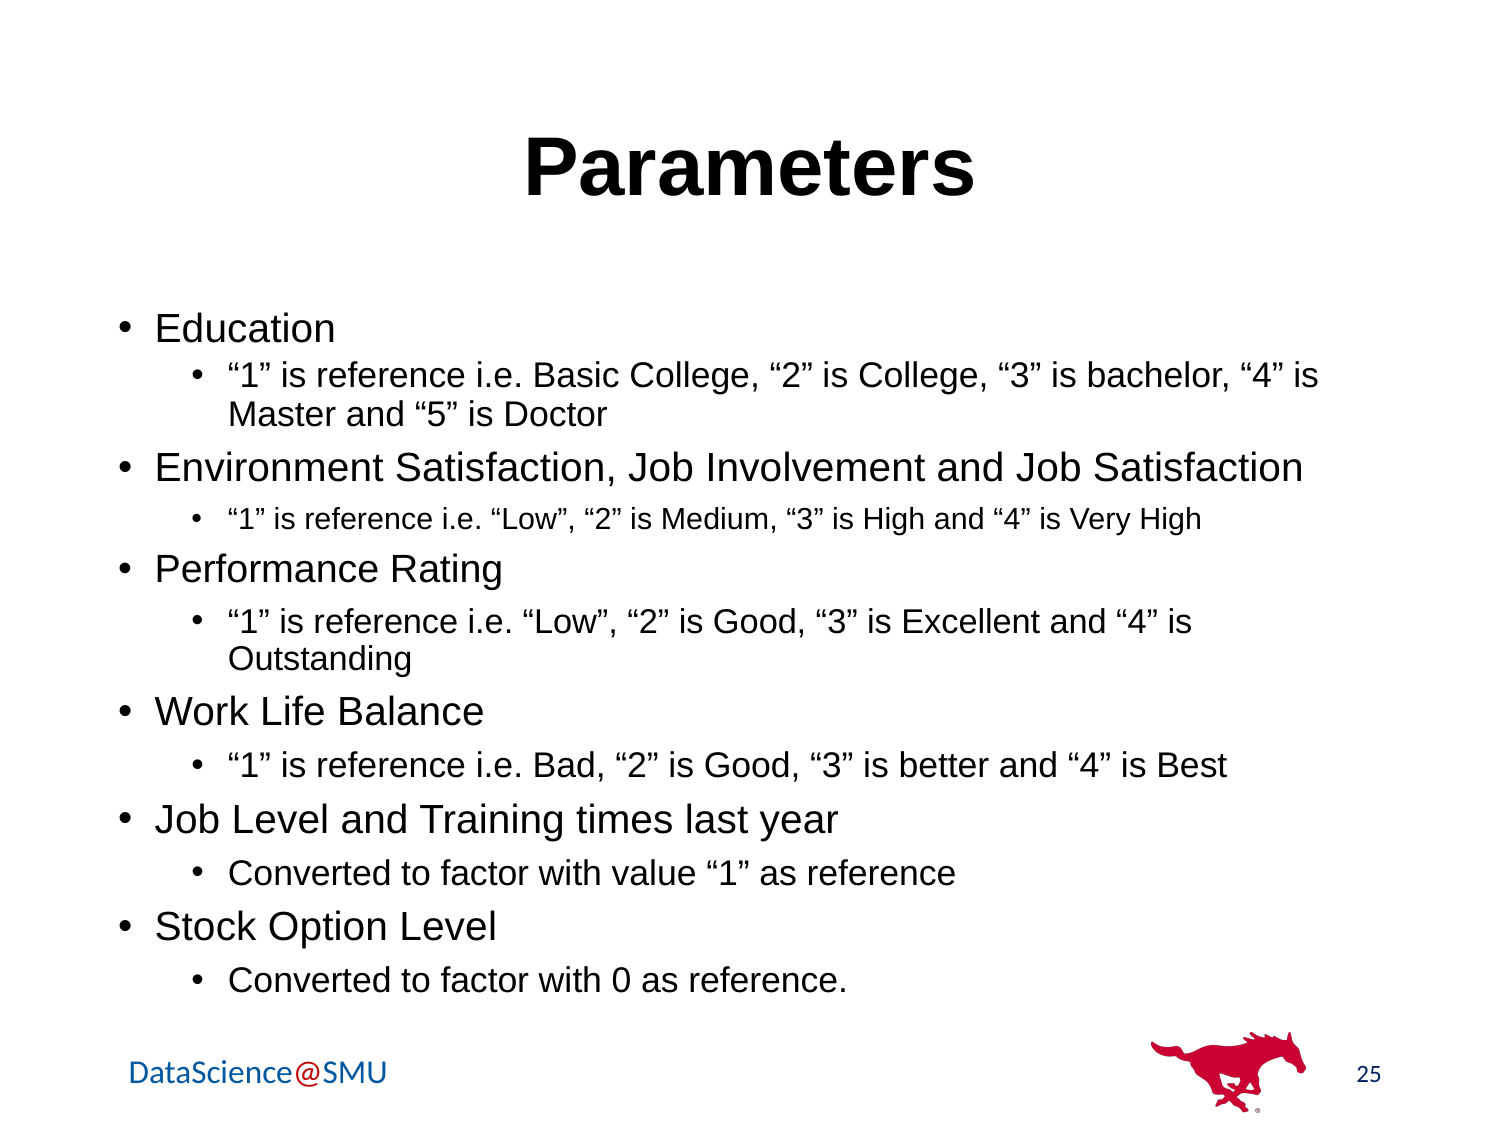

# Parameters
Education
“1” is reference i.e. Basic College, “2” is College, “3” is bachelor, “4” is Master and “5” is Doctor
Environment Satisfaction, Job Involvement and Job Satisfaction
“1” is reference i.e. “Low”, “2” is Medium, “3” is High and “4” is Very High
Performance Rating
“1” is reference i.e. “Low”, “2” is Good, “3” is Excellent and “4” is Outstanding
Work Life Balance
“1” is reference i.e. Bad, “2” is Good, “3” is better and “4” is Best
Job Level and Training times last year
Converted to factor with value “1” as reference
Stock Option Level
Converted to factor with 0 as reference.
25